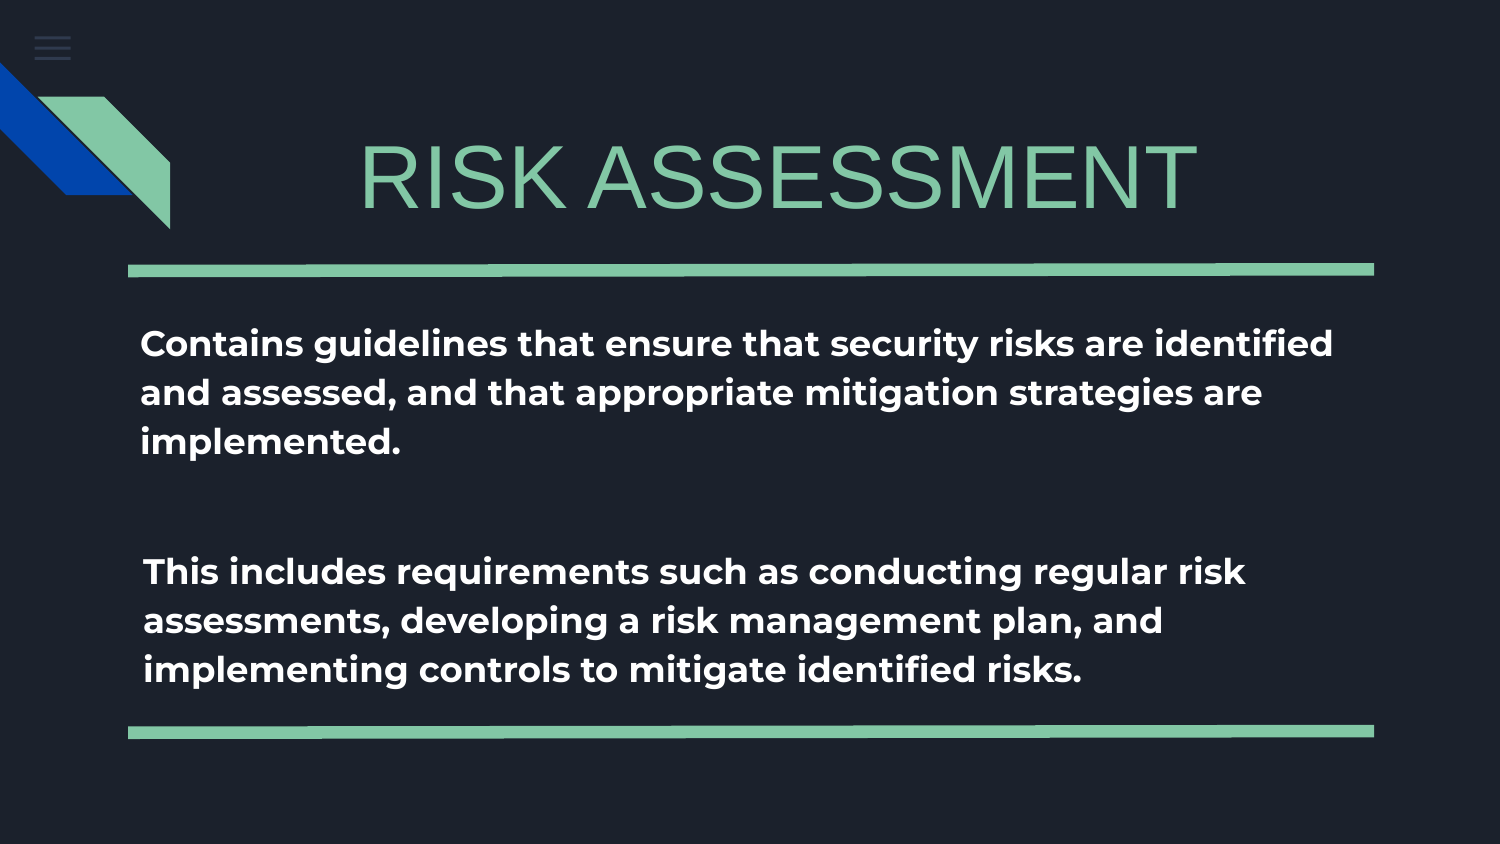

# RISK ASSESSMENT
Contains guidelines that ensure that security risks are identified and assessed, and that appropriate mitigation strategies are implemented.
This includes requirements such as conducting regular risk assessments, developing a risk management plan, and implementing controls to mitigate identified risks.